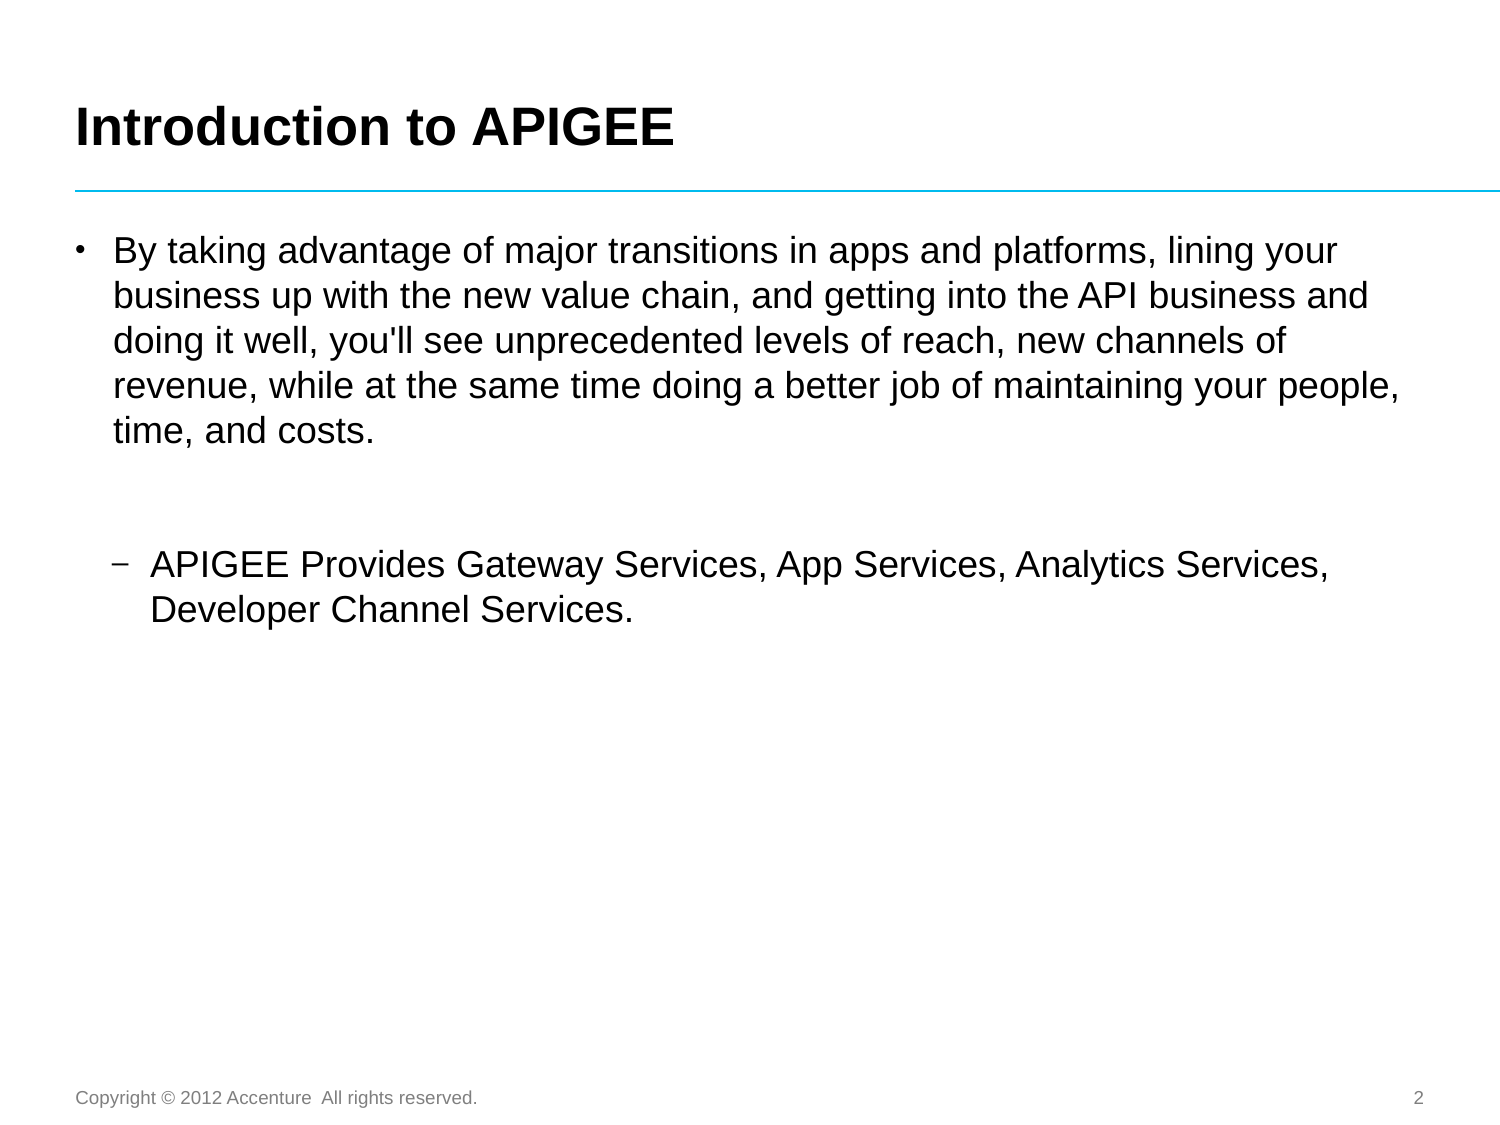

# Introduction to APIGEE
By taking advantage of major transitions in apps and platforms, lining your business up with the new value chain, and getting into the API business and doing it well, you'll see unprecedented levels of reach, new channels of revenue, while at the same time doing a better job of maintaining your people, time, and costs.

APIGEE Provides Gateway Services, App Services, Analytics Services, Developer Channel Services.